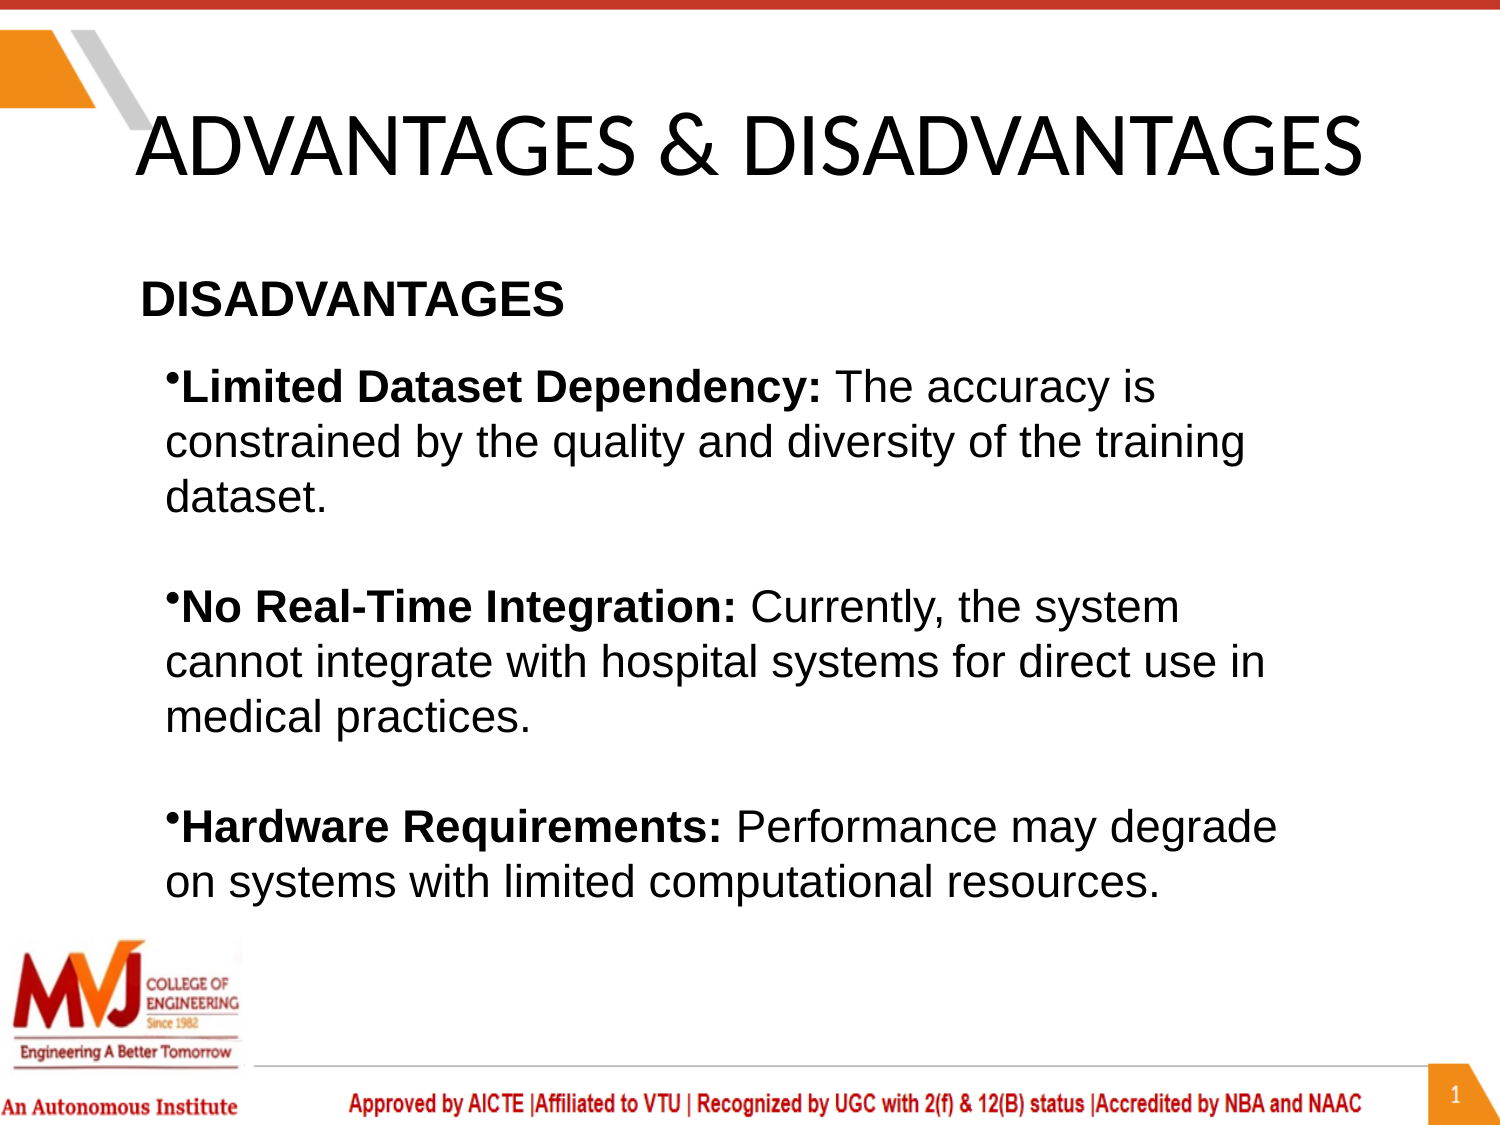

# ADVANTAGES & DISADVANTAGES
DISADVANTAGES

Limited Dataset Dependency: The accuracy is constrained by the quality and diversity of the training dataset.

No Real-Time Integration: Currently, the system cannot integrate with hospital systems for direct use in medical practices.

Hardware Requirements: Performance may degrade on systems with limited computational resources.